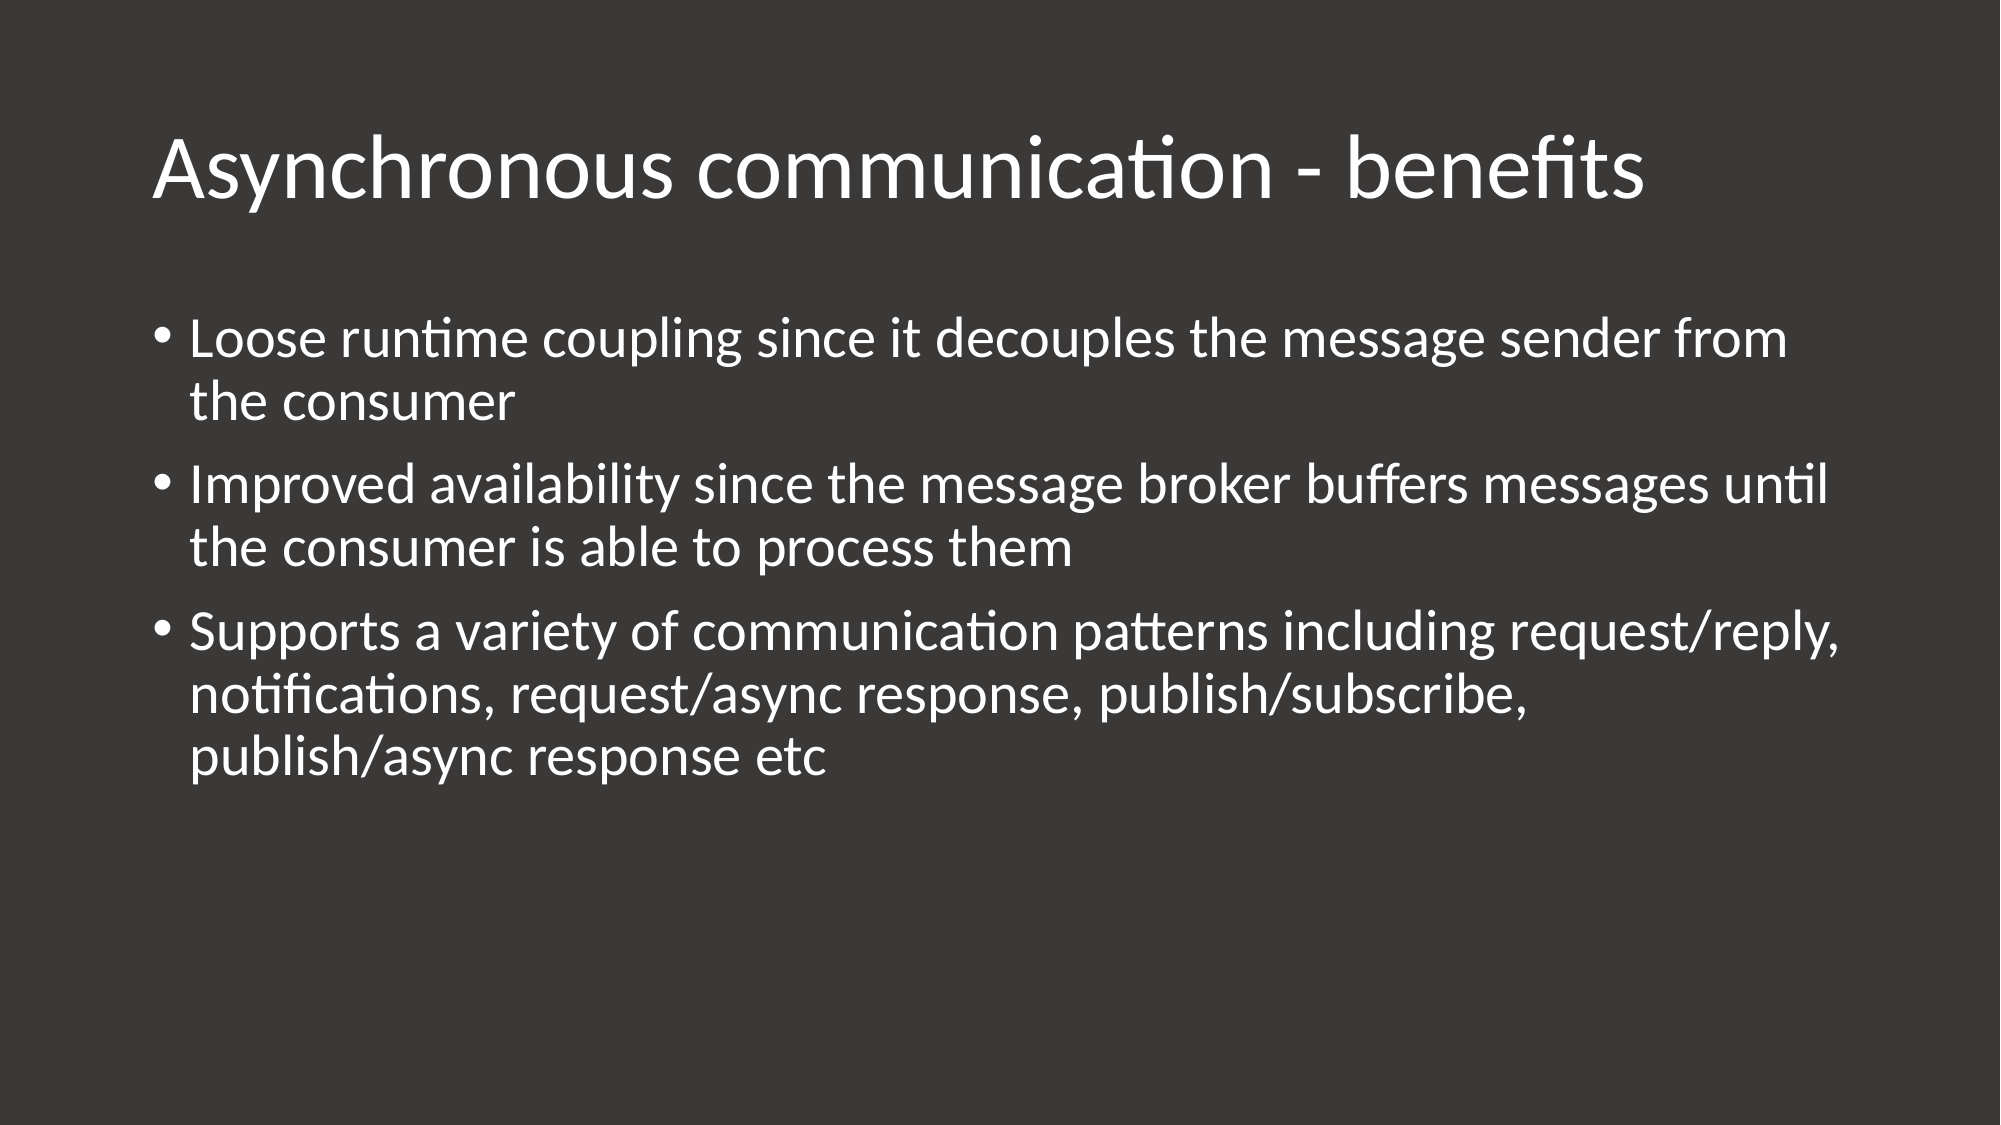

# Asynchronous communication - benefits
Loose runtime coupling since it decouples the message sender from the consumer
Improved availability since the message broker buffers messages until the consumer is able to process them
Supports a variety of communication patterns including request/reply, notifications, request/async response, publish/subscribe, publish/async response etc